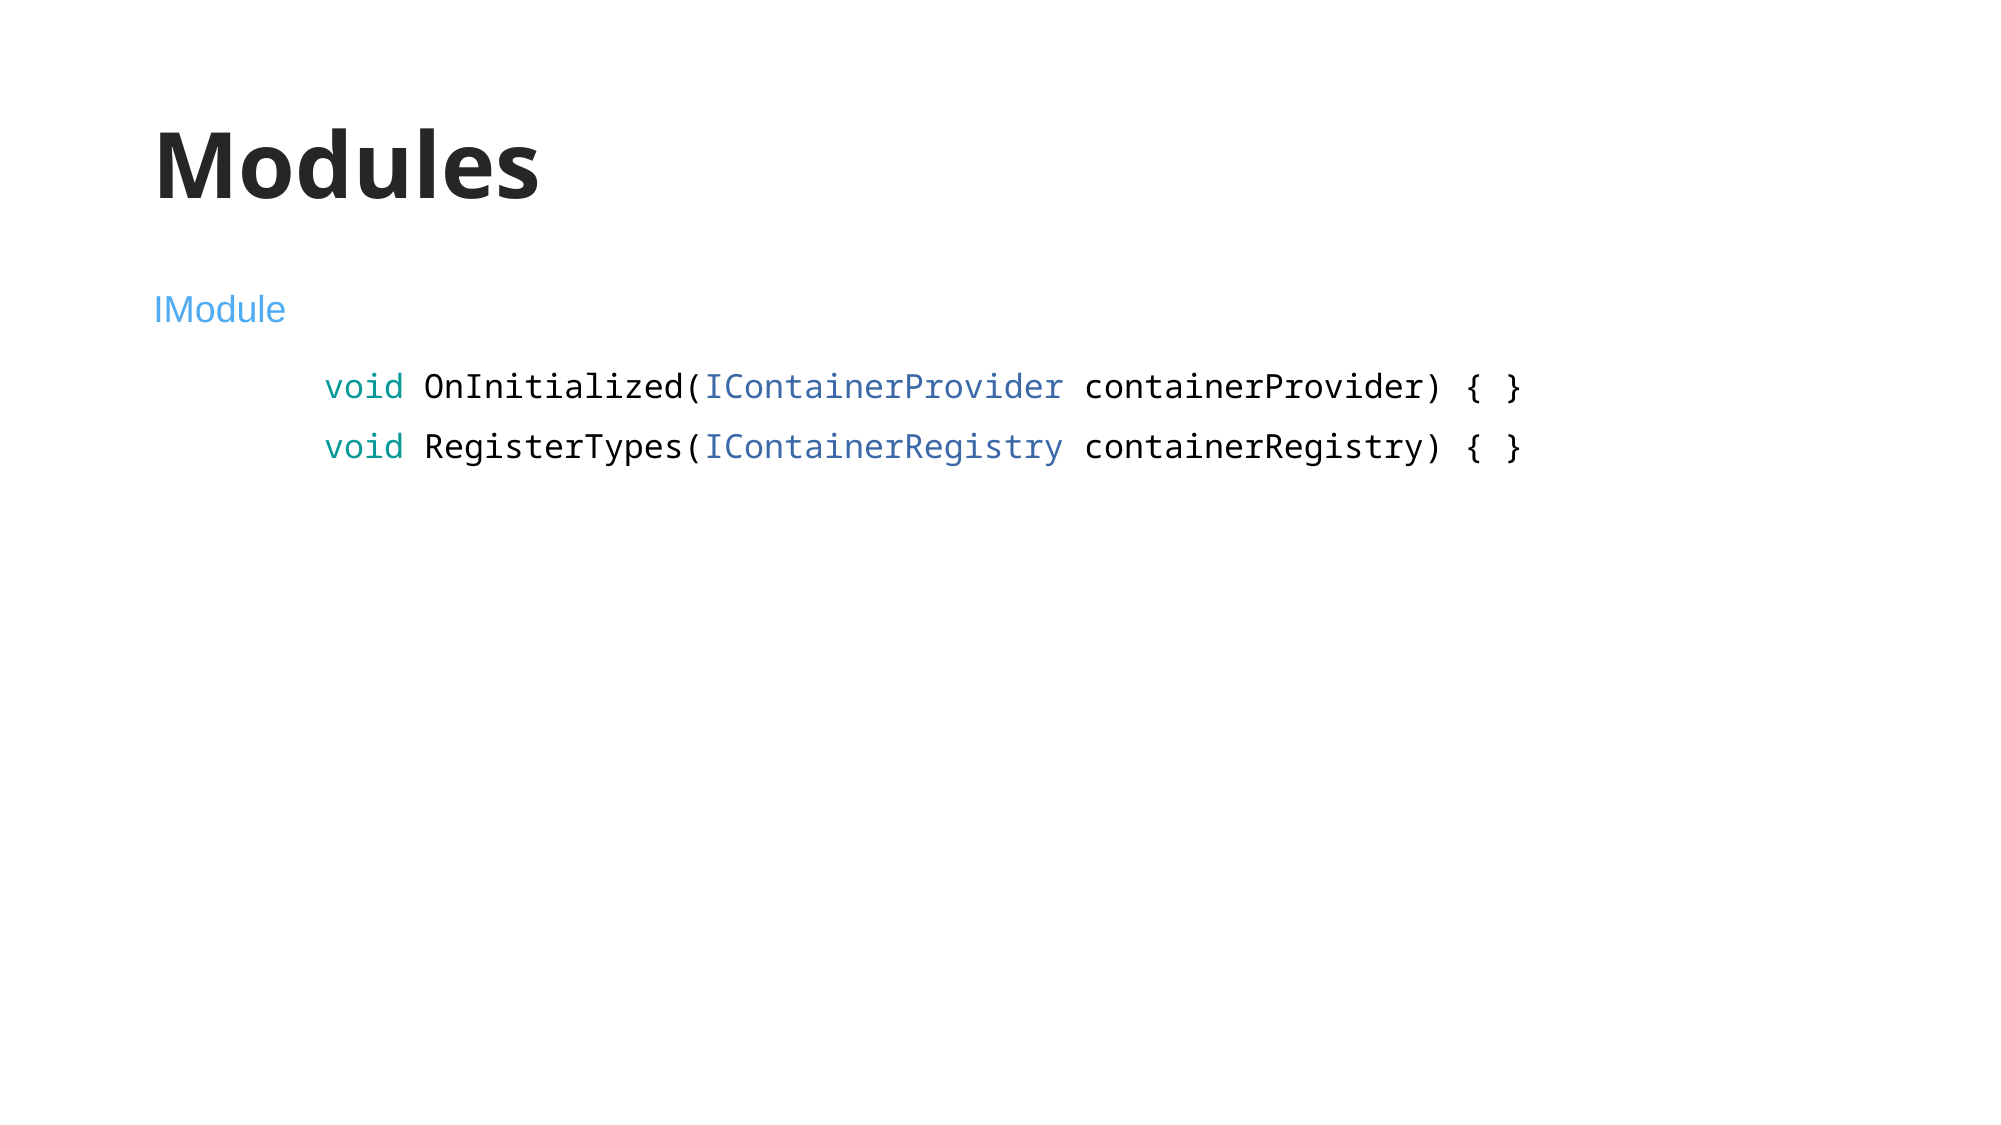

# Modules
IModule
void OnInitialized(IContainerProvider containerProvider) { }
void RegisterTypes(IContainerRegistry containerRegistry) { }